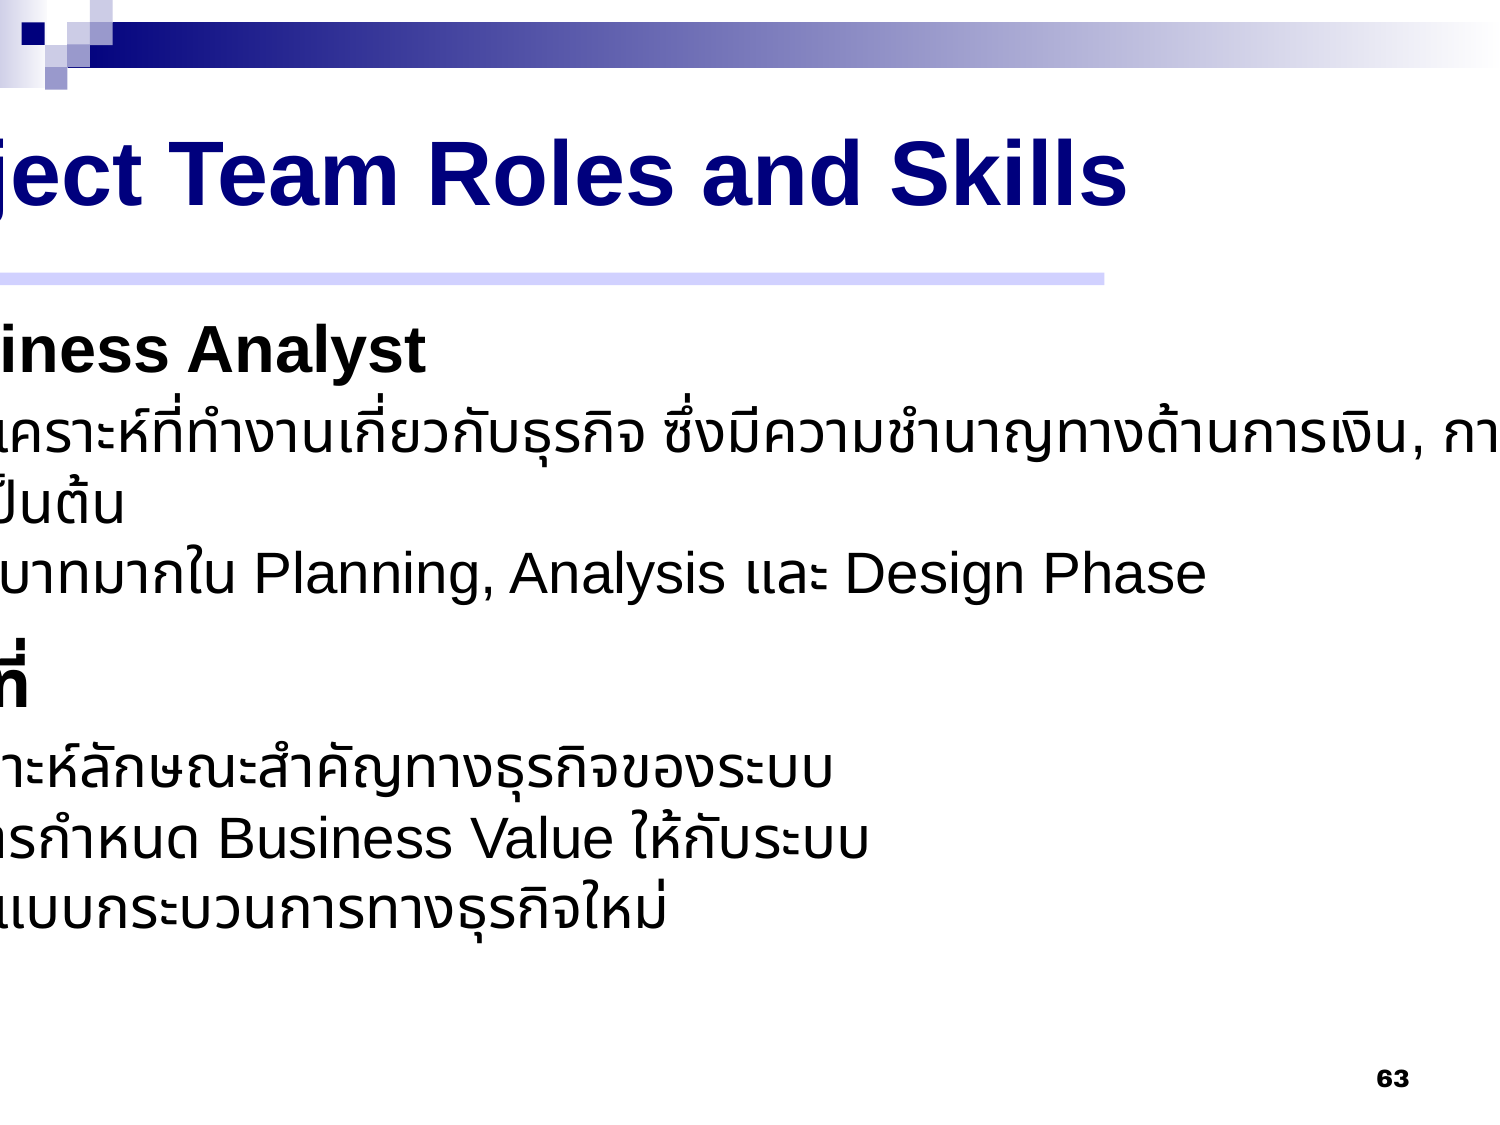

Project Team Roles and Skills

  Business Analyst
 นักวิเคราะห์ที่ทำงานเกี่ยวกับธุรกิจ ซึ่งมีความชำนาญทางด้านการเงิน, การบัญชี
      เป็นต้น
 มีบทบาทมากใน Planning, Analysis และ Design Phase

หน้าที่
 วิเคราะห์ลักษณะสำคัญทางธุรกิจของระบบ
 ทำการกำหนด Business Value ให้กับระบบ
 ออกแบบกระบวนการทางธุรกิจใหม่

63